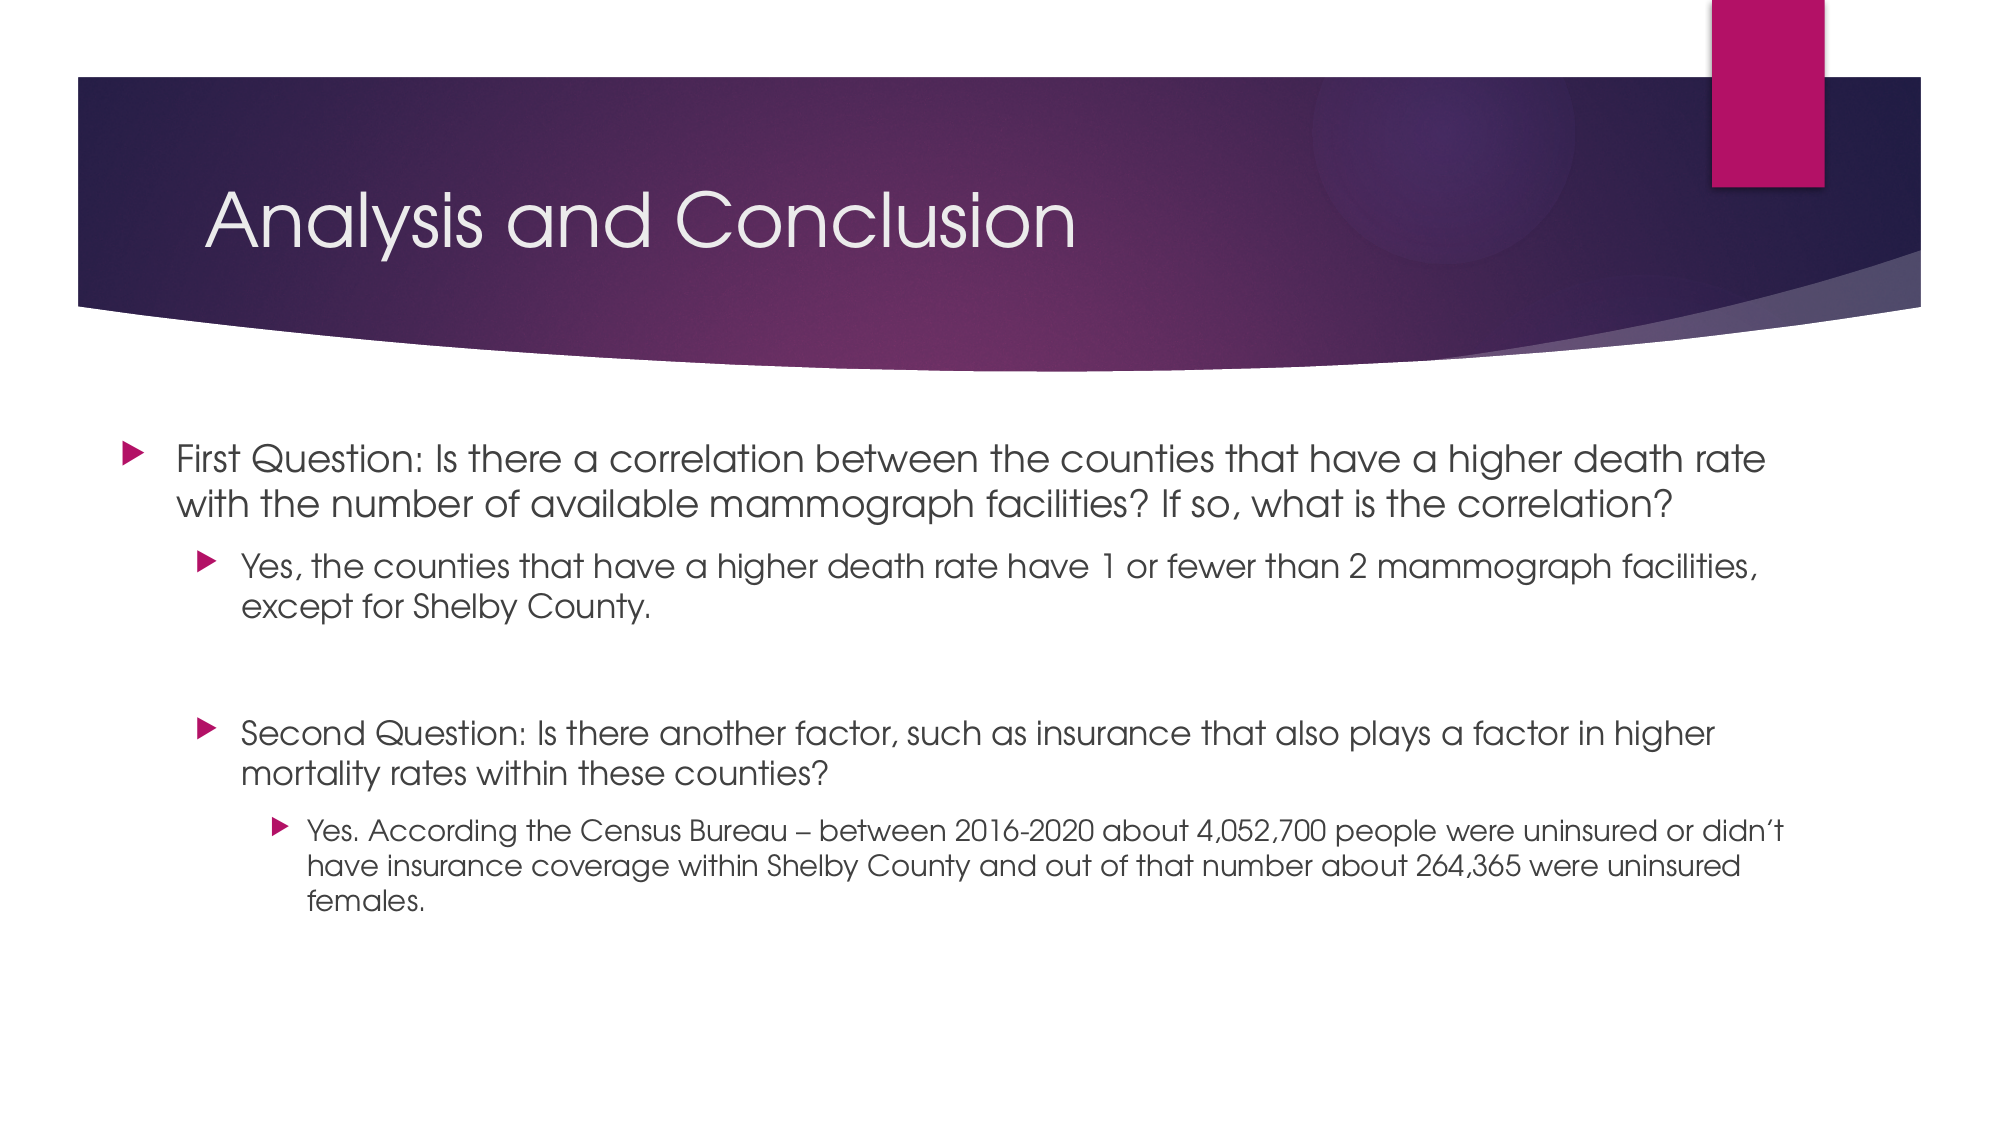

# Analysis and Conclusion
First Question: Is there a correlation between the counties that have a higher death rate with the number of available mammograph facilities? If so, what is the correlation?
Yes, the counties that have a higher death rate have 1 or fewer than 2 mammograph facilities, except for Shelby County.

Second Question: Is there another factor, such as insurance that also plays a factor in higher mortality rates within these counties?
Yes. According the Census Bureau – between 2016-2020 about 4,052,700 people were uninsured or didn’t have insurance coverage within Shelby County and out of that number about 264,365 were uninsured females.